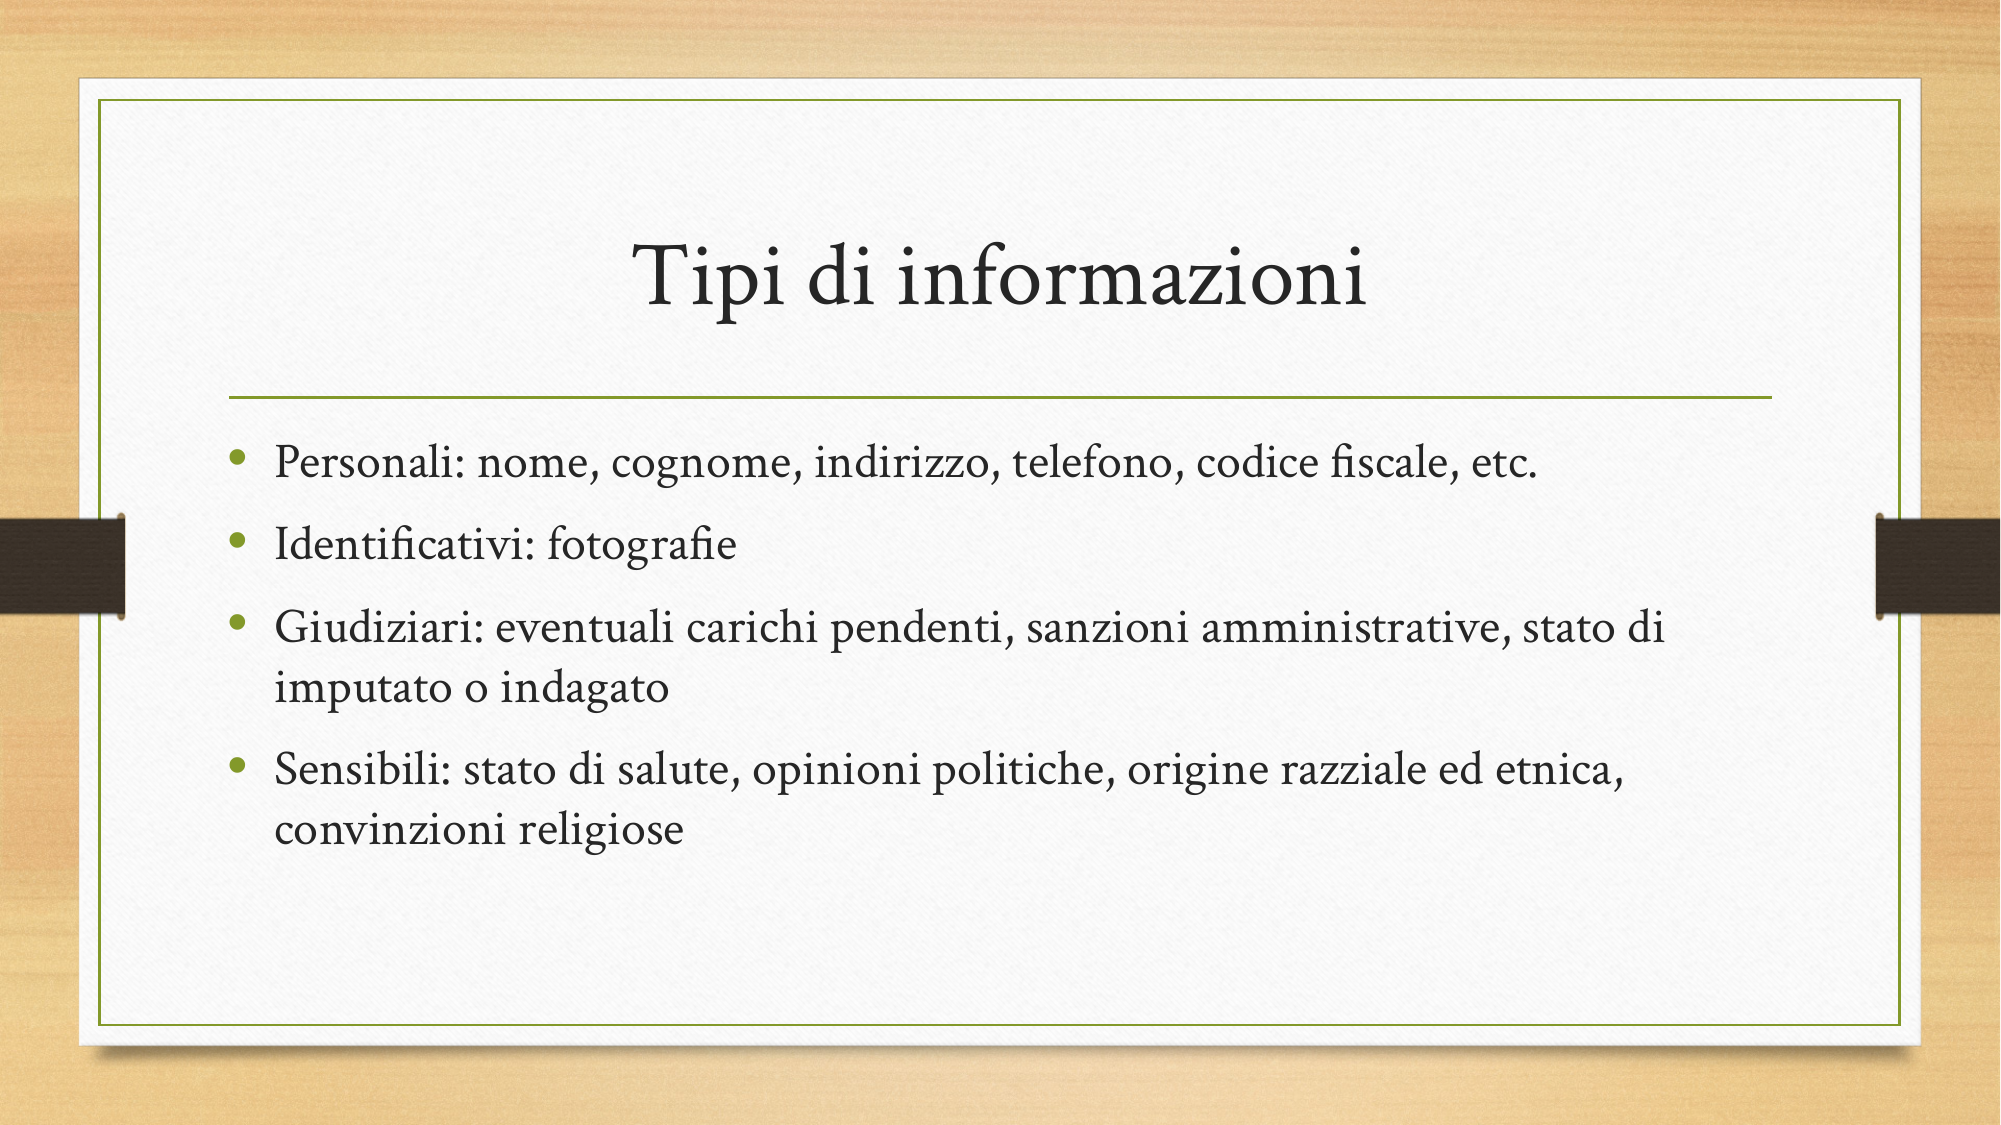

# Tipi di informazioni
Personali: nome, cognome, indirizzo, telefono, codice fiscale, etc.
Identificativi: fotografie
Giudiziari: eventuali carichi pendenti, sanzioni amministrative, stato di imputato o indagato
Sensibili: stato di salute, opinioni politiche, origine razziale ed etnica, convinzioni religiose